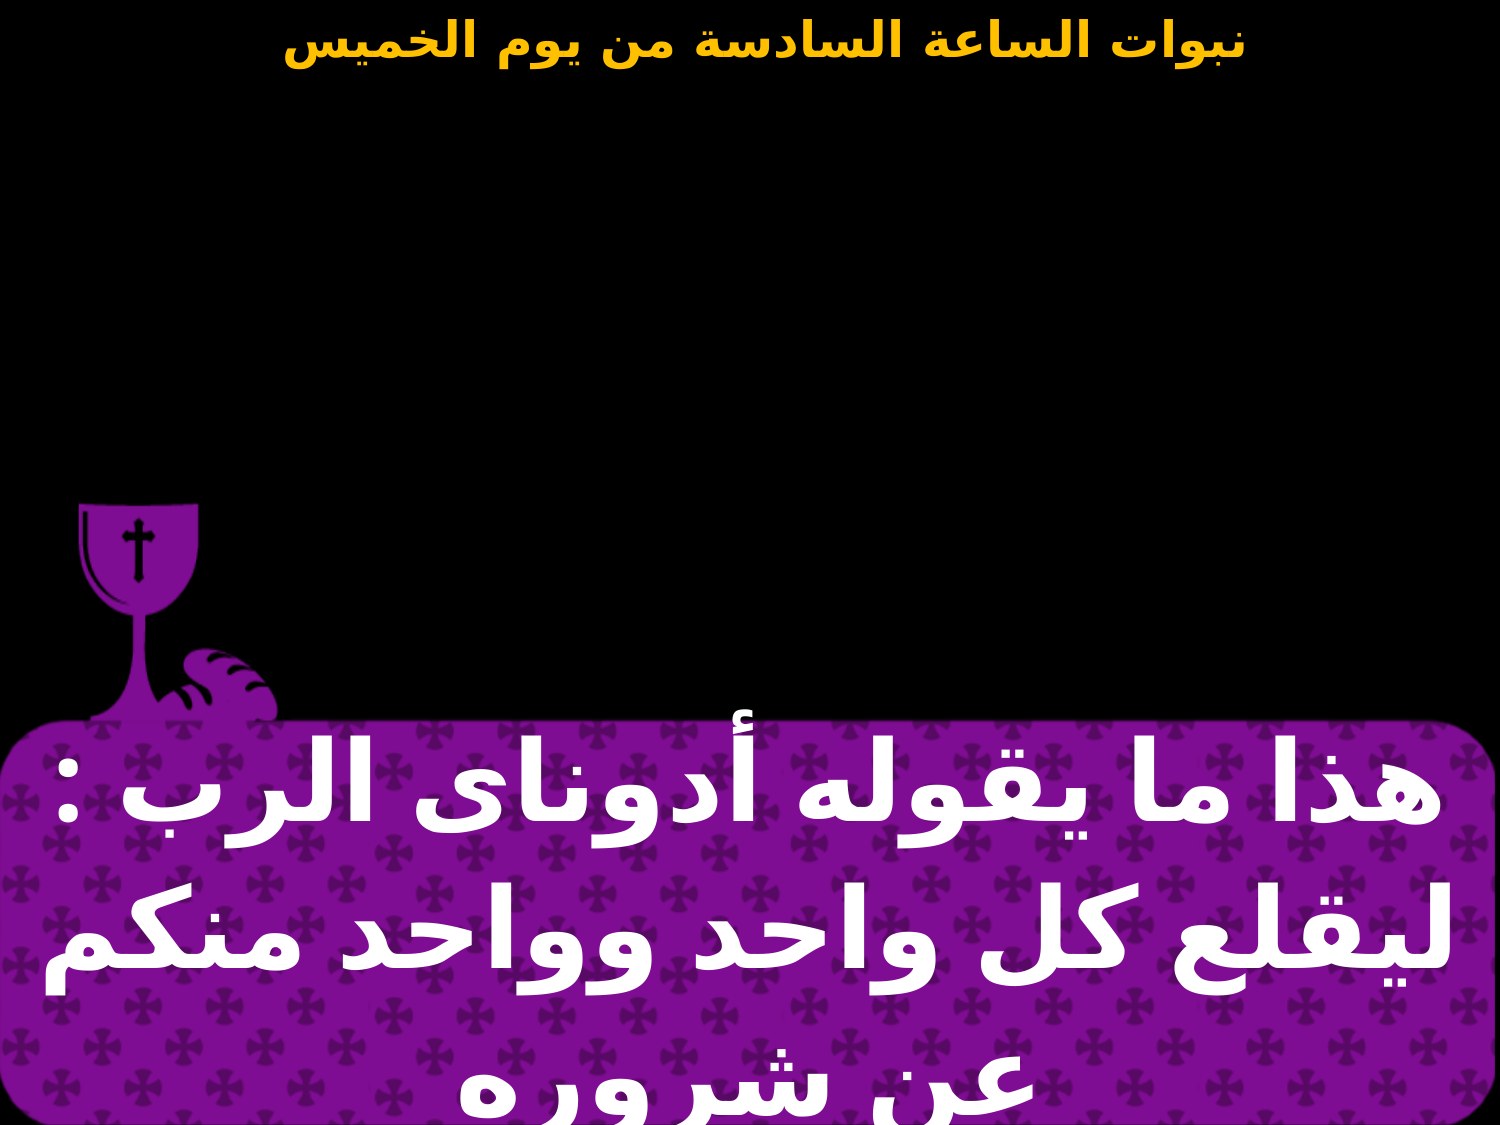

| هذا ما يقوله أدوناى الرب : ليقلع كل واحد وواحد منكم عن شروره |
| --- |